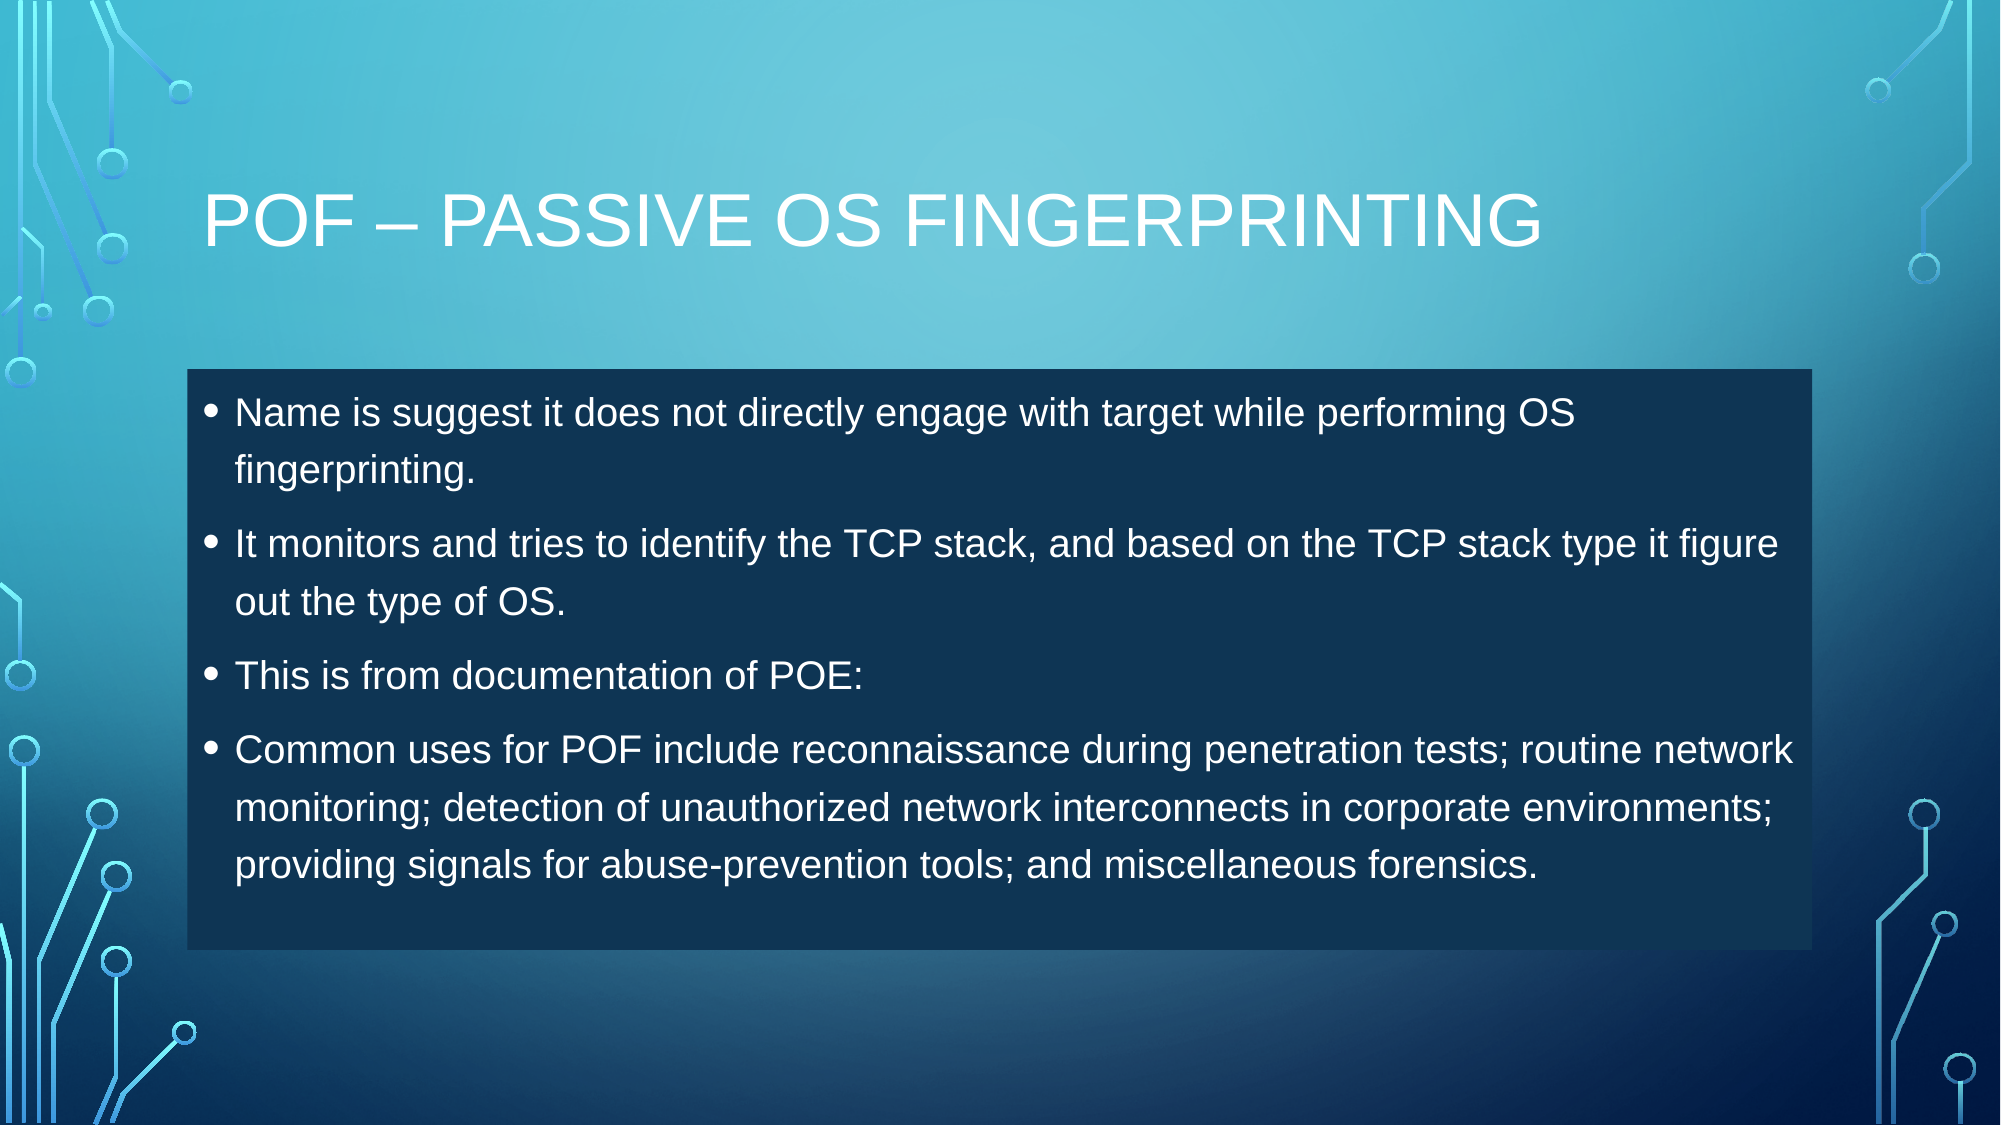

# POF – Passive os fingerprinting
Name is suggest it does not directly engage with target while performing OS fingerprinting.
It monitors and tries to identify the TCP stack, and based on the TCP stack type it figure out the type of OS.
This is from documentation of POE:
Common uses for POF include reconnaissance during penetration tests; routine network monitoring; detection of unauthorized network interconnects in corporate environments; providing signals for abuse-prevention tools; and miscellaneous forensics.